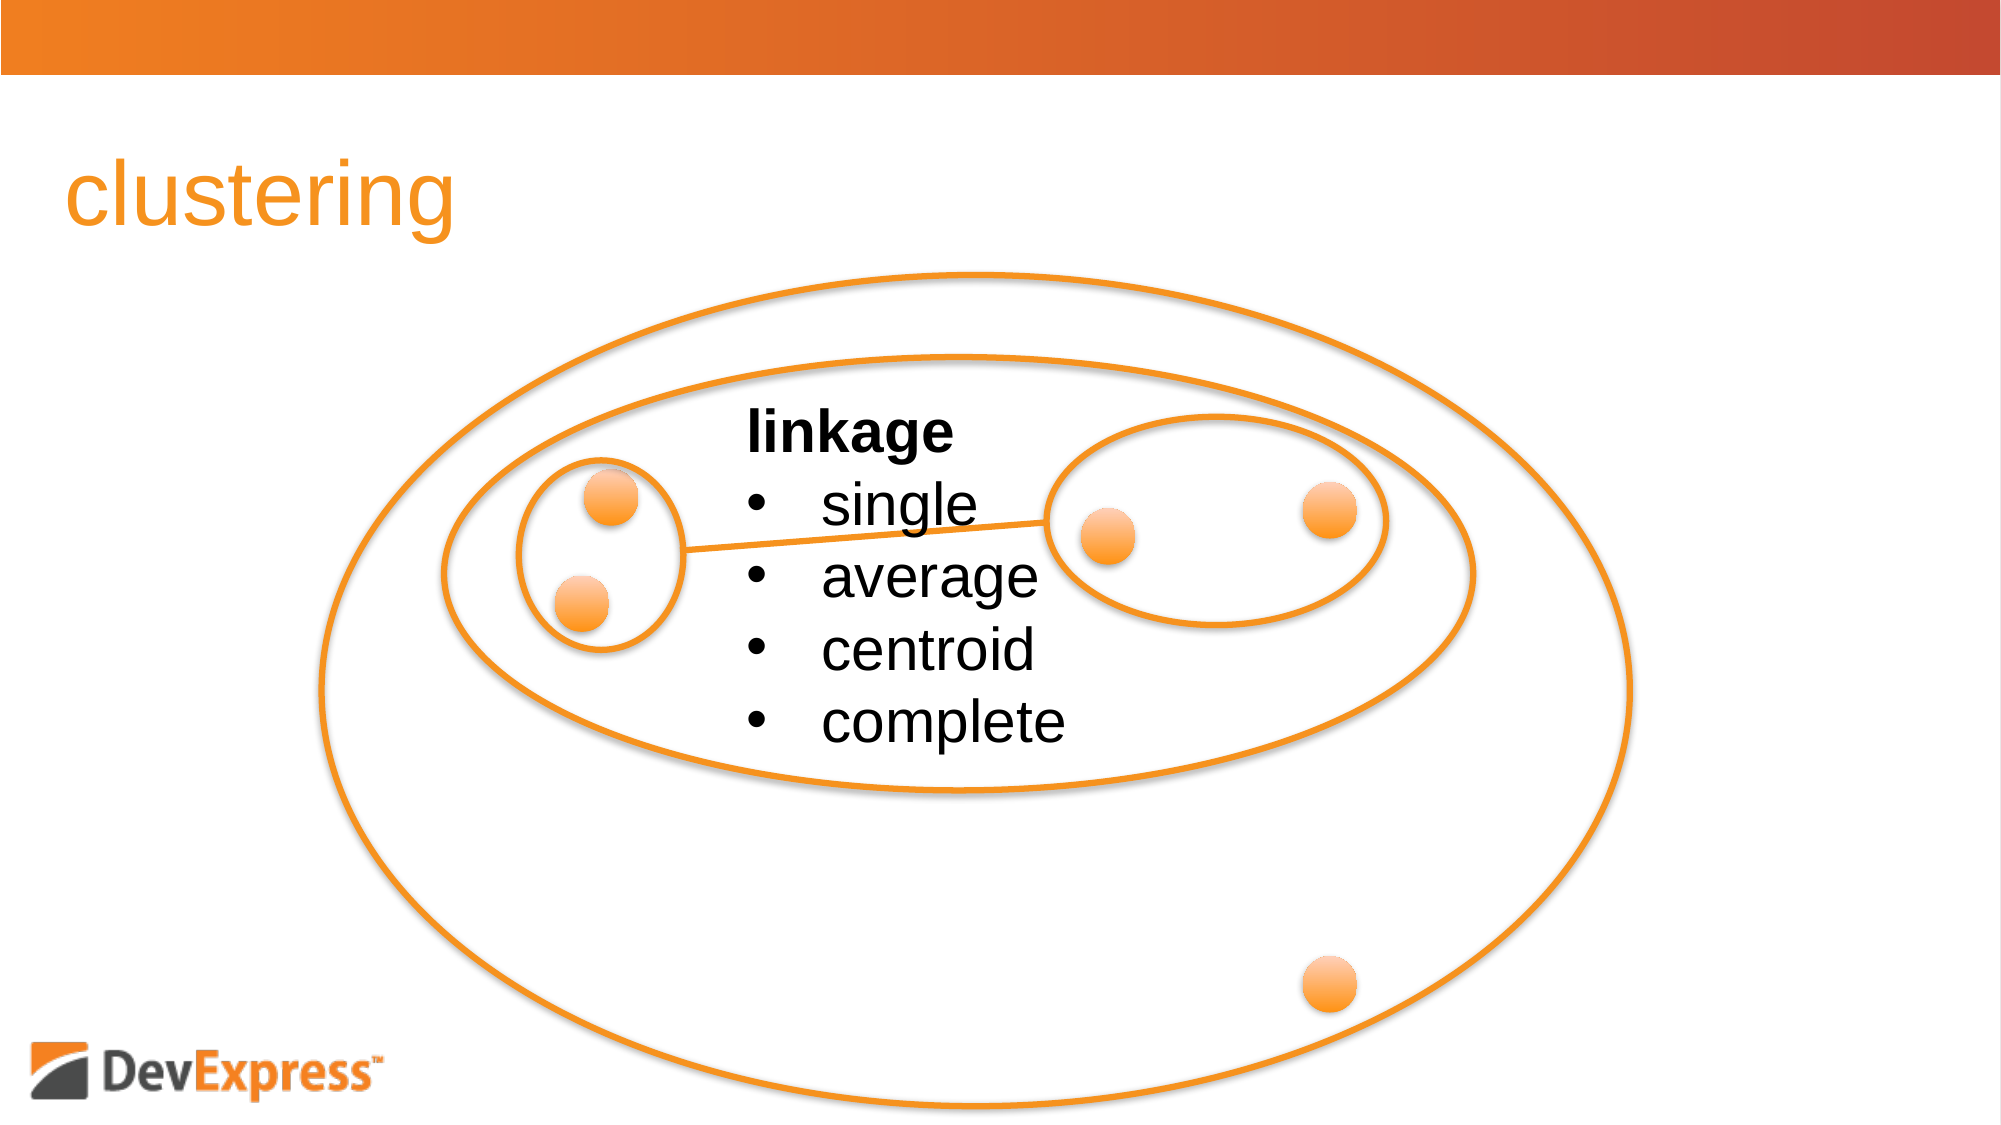

# clustering

linkage
single
average
centroid
complete